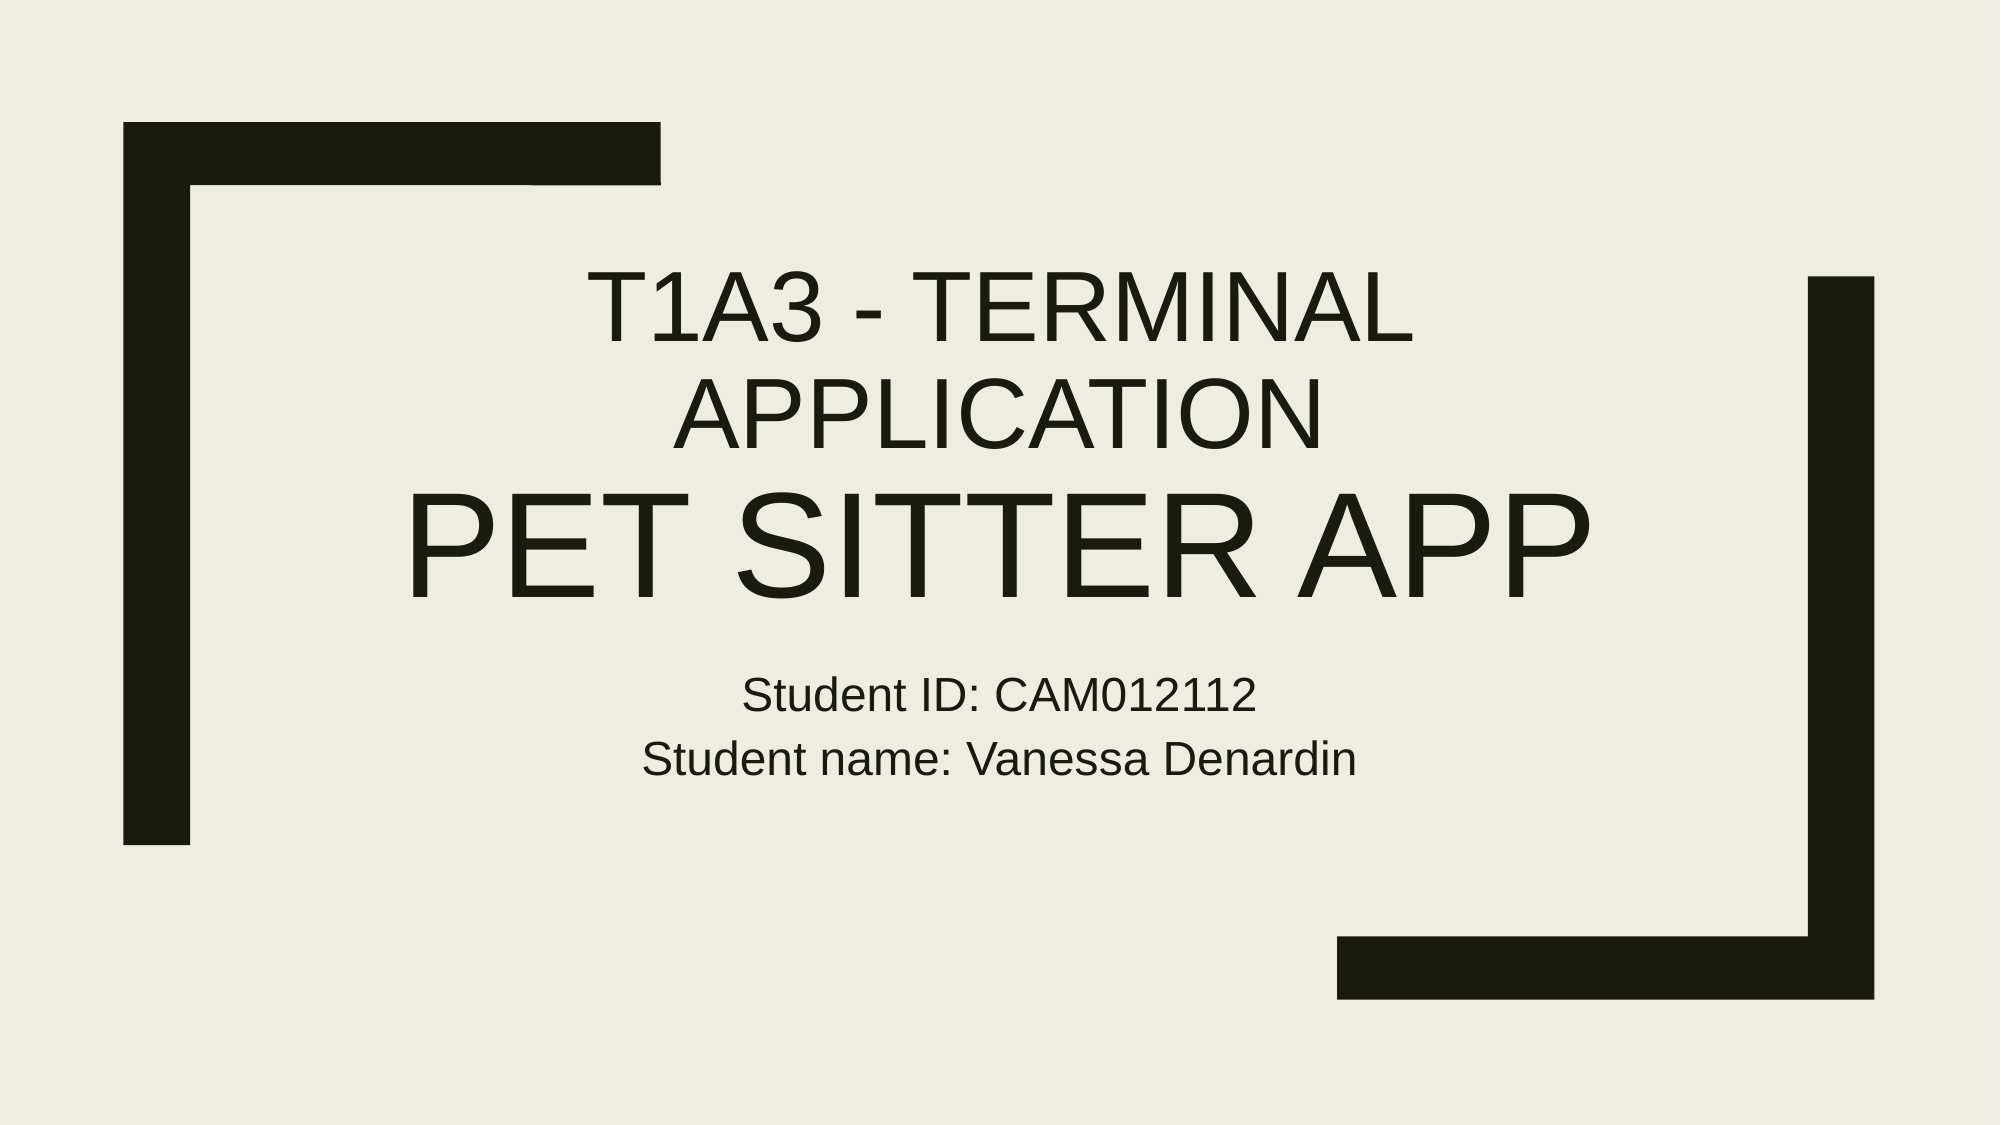

# T1A3 - Terminal Application Pet Sitter app
Student ID: CAM012112
Student name: Vanessa Denardin